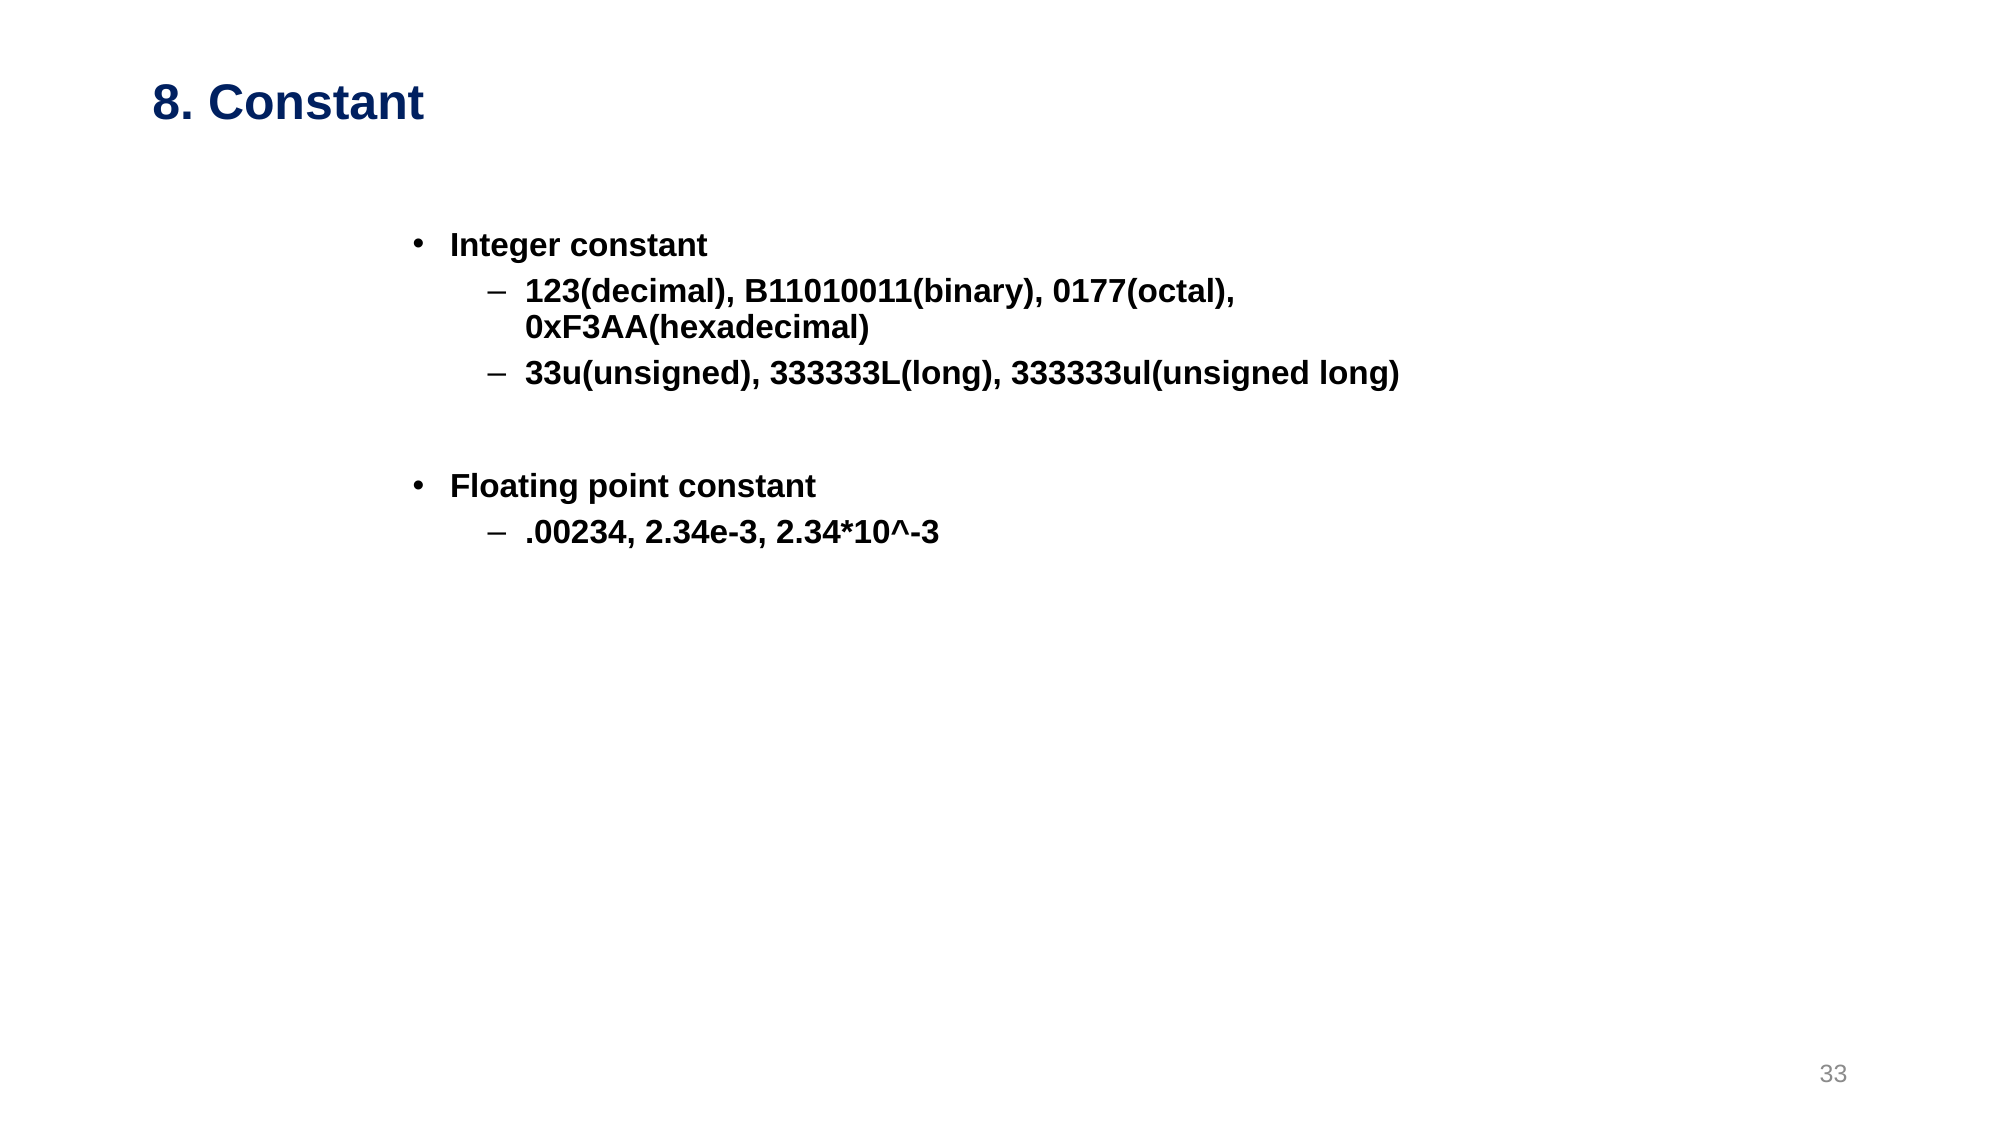

# 8. Constant
Integer constant
123(decimal), B11010011(binary), 0177(octal), 0xF3AA(hexadecimal)
33u(unsigned), 333333L(long), 333333ul(unsigned long)

Floating point constant
.00234, 2.34e-3, 2.34*10^-3

33